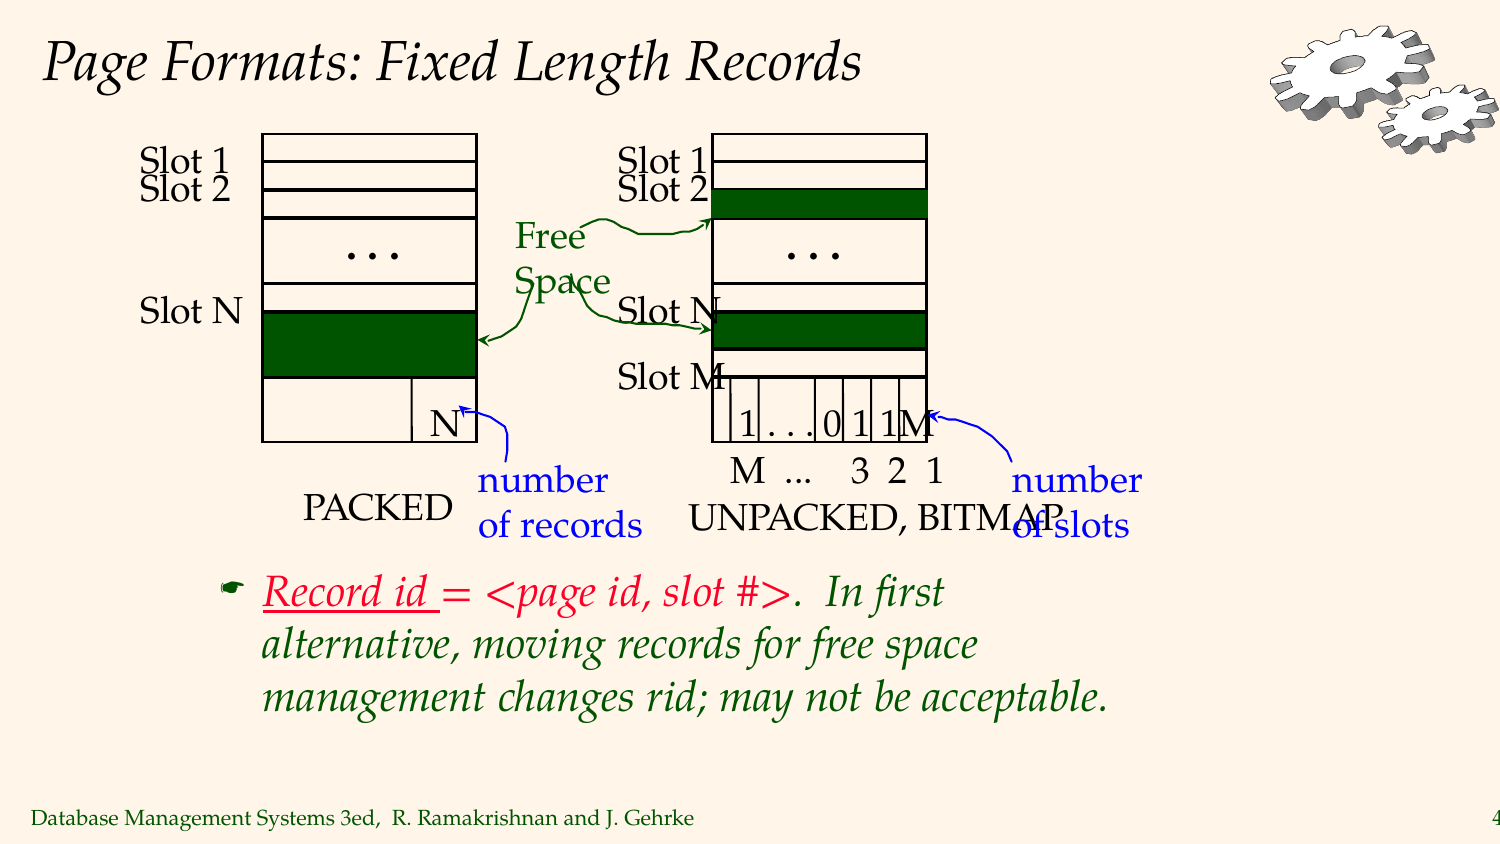

# Page Formats: Fixed Length Records
Slot 1
Slot 1

Slot 2
Slot 2

Free
Space
. . .
. . .

Slot N
Slot N

Slot M

N
. . .
1
1
1
M
0

M  ...    3  2  1
number
of records
number
of slots
PACKED
UNPACKED, BITMAP
Record id = <page id, slot #>.  In first alternative, moving records for free space management changes rid; may not be acceptable.